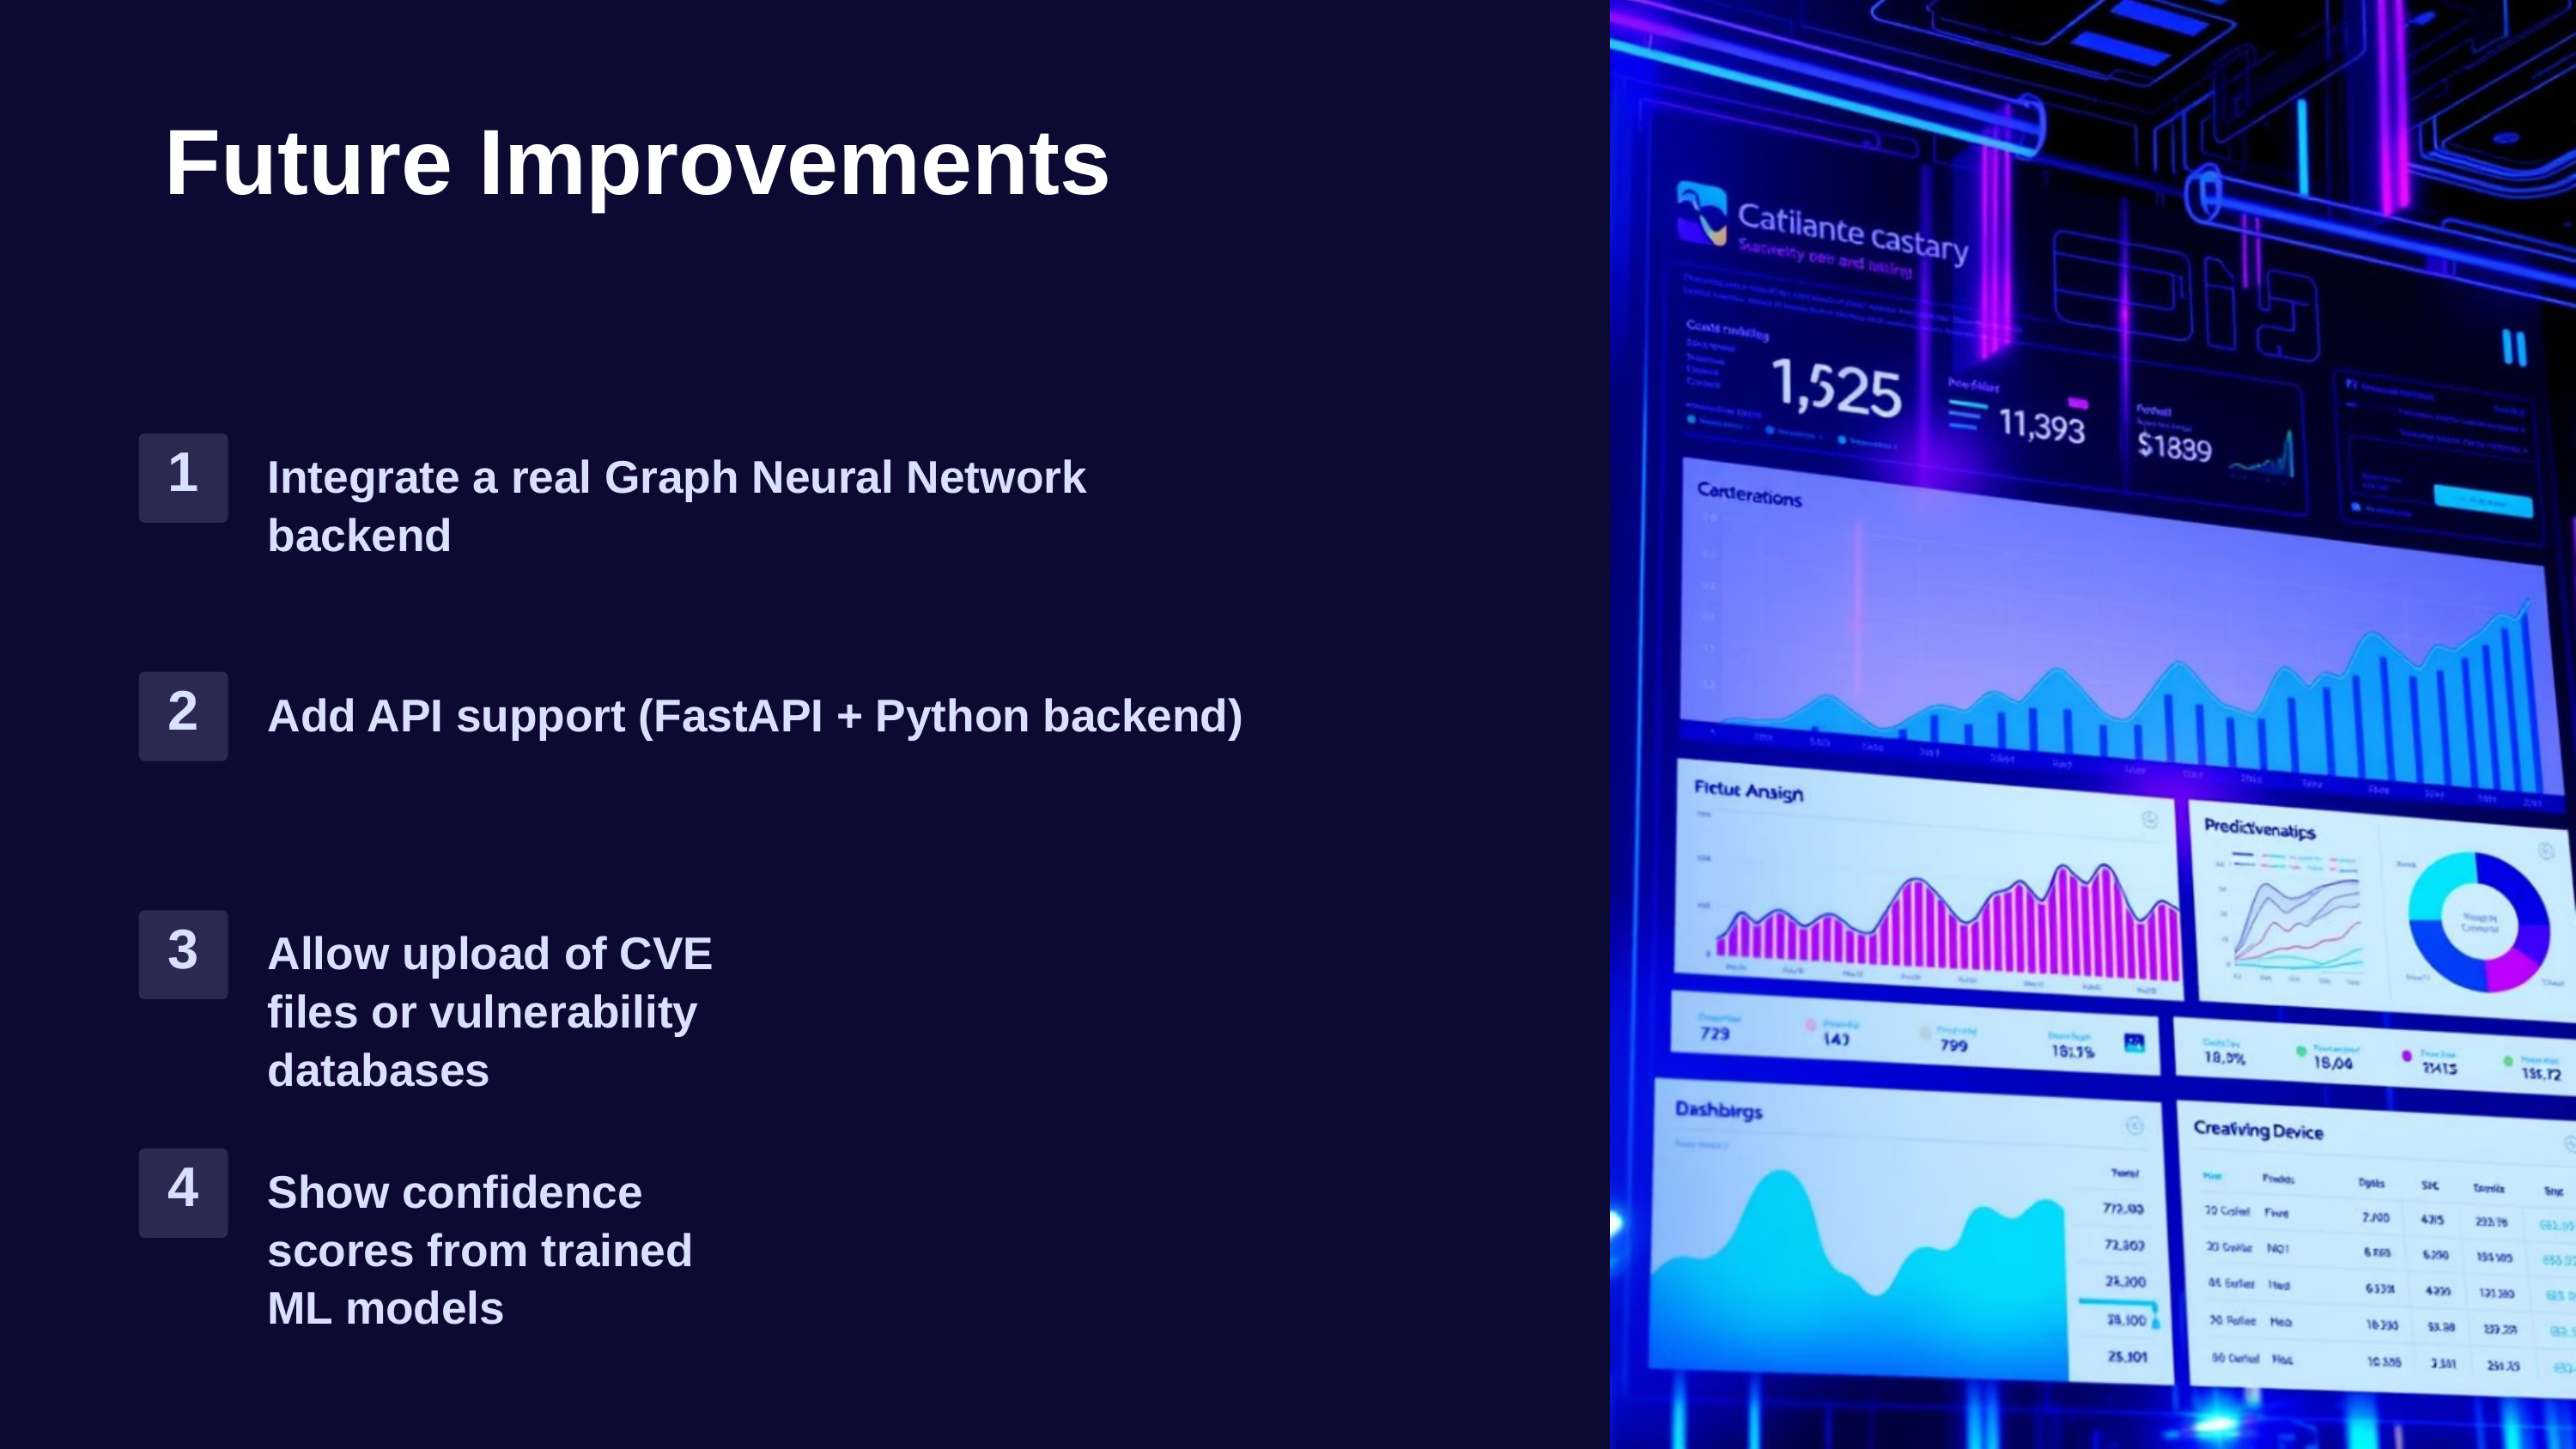

Future Improvements

1

Integrate a real Graph Neural Network backend

2

Add API support (FastAPI + Python backend)

3

Allow upload of CVE files or vulnerability databases

4

Show confidence scores from trained ML models